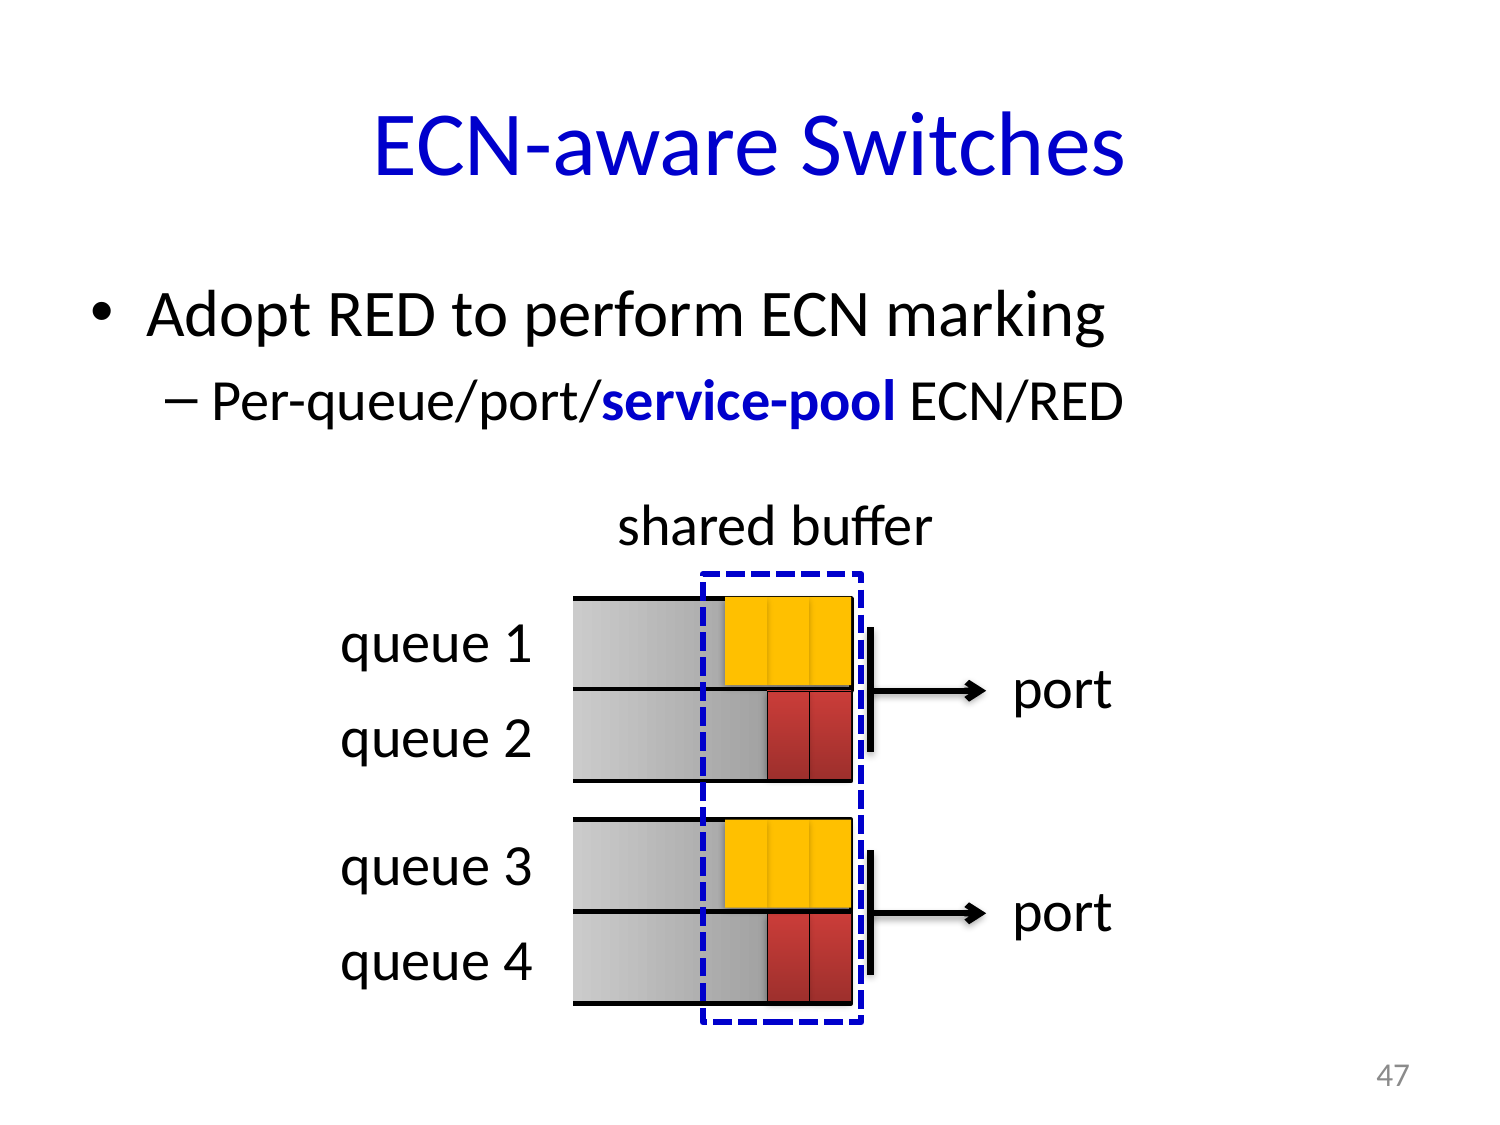

# ECN-aware Switches
Adopt RED to perform ECN marking
Per-queue/port/service-pool ECN/RED
shared buffer

queue 1

port

queue 2
queue 3

port

queue 4
47